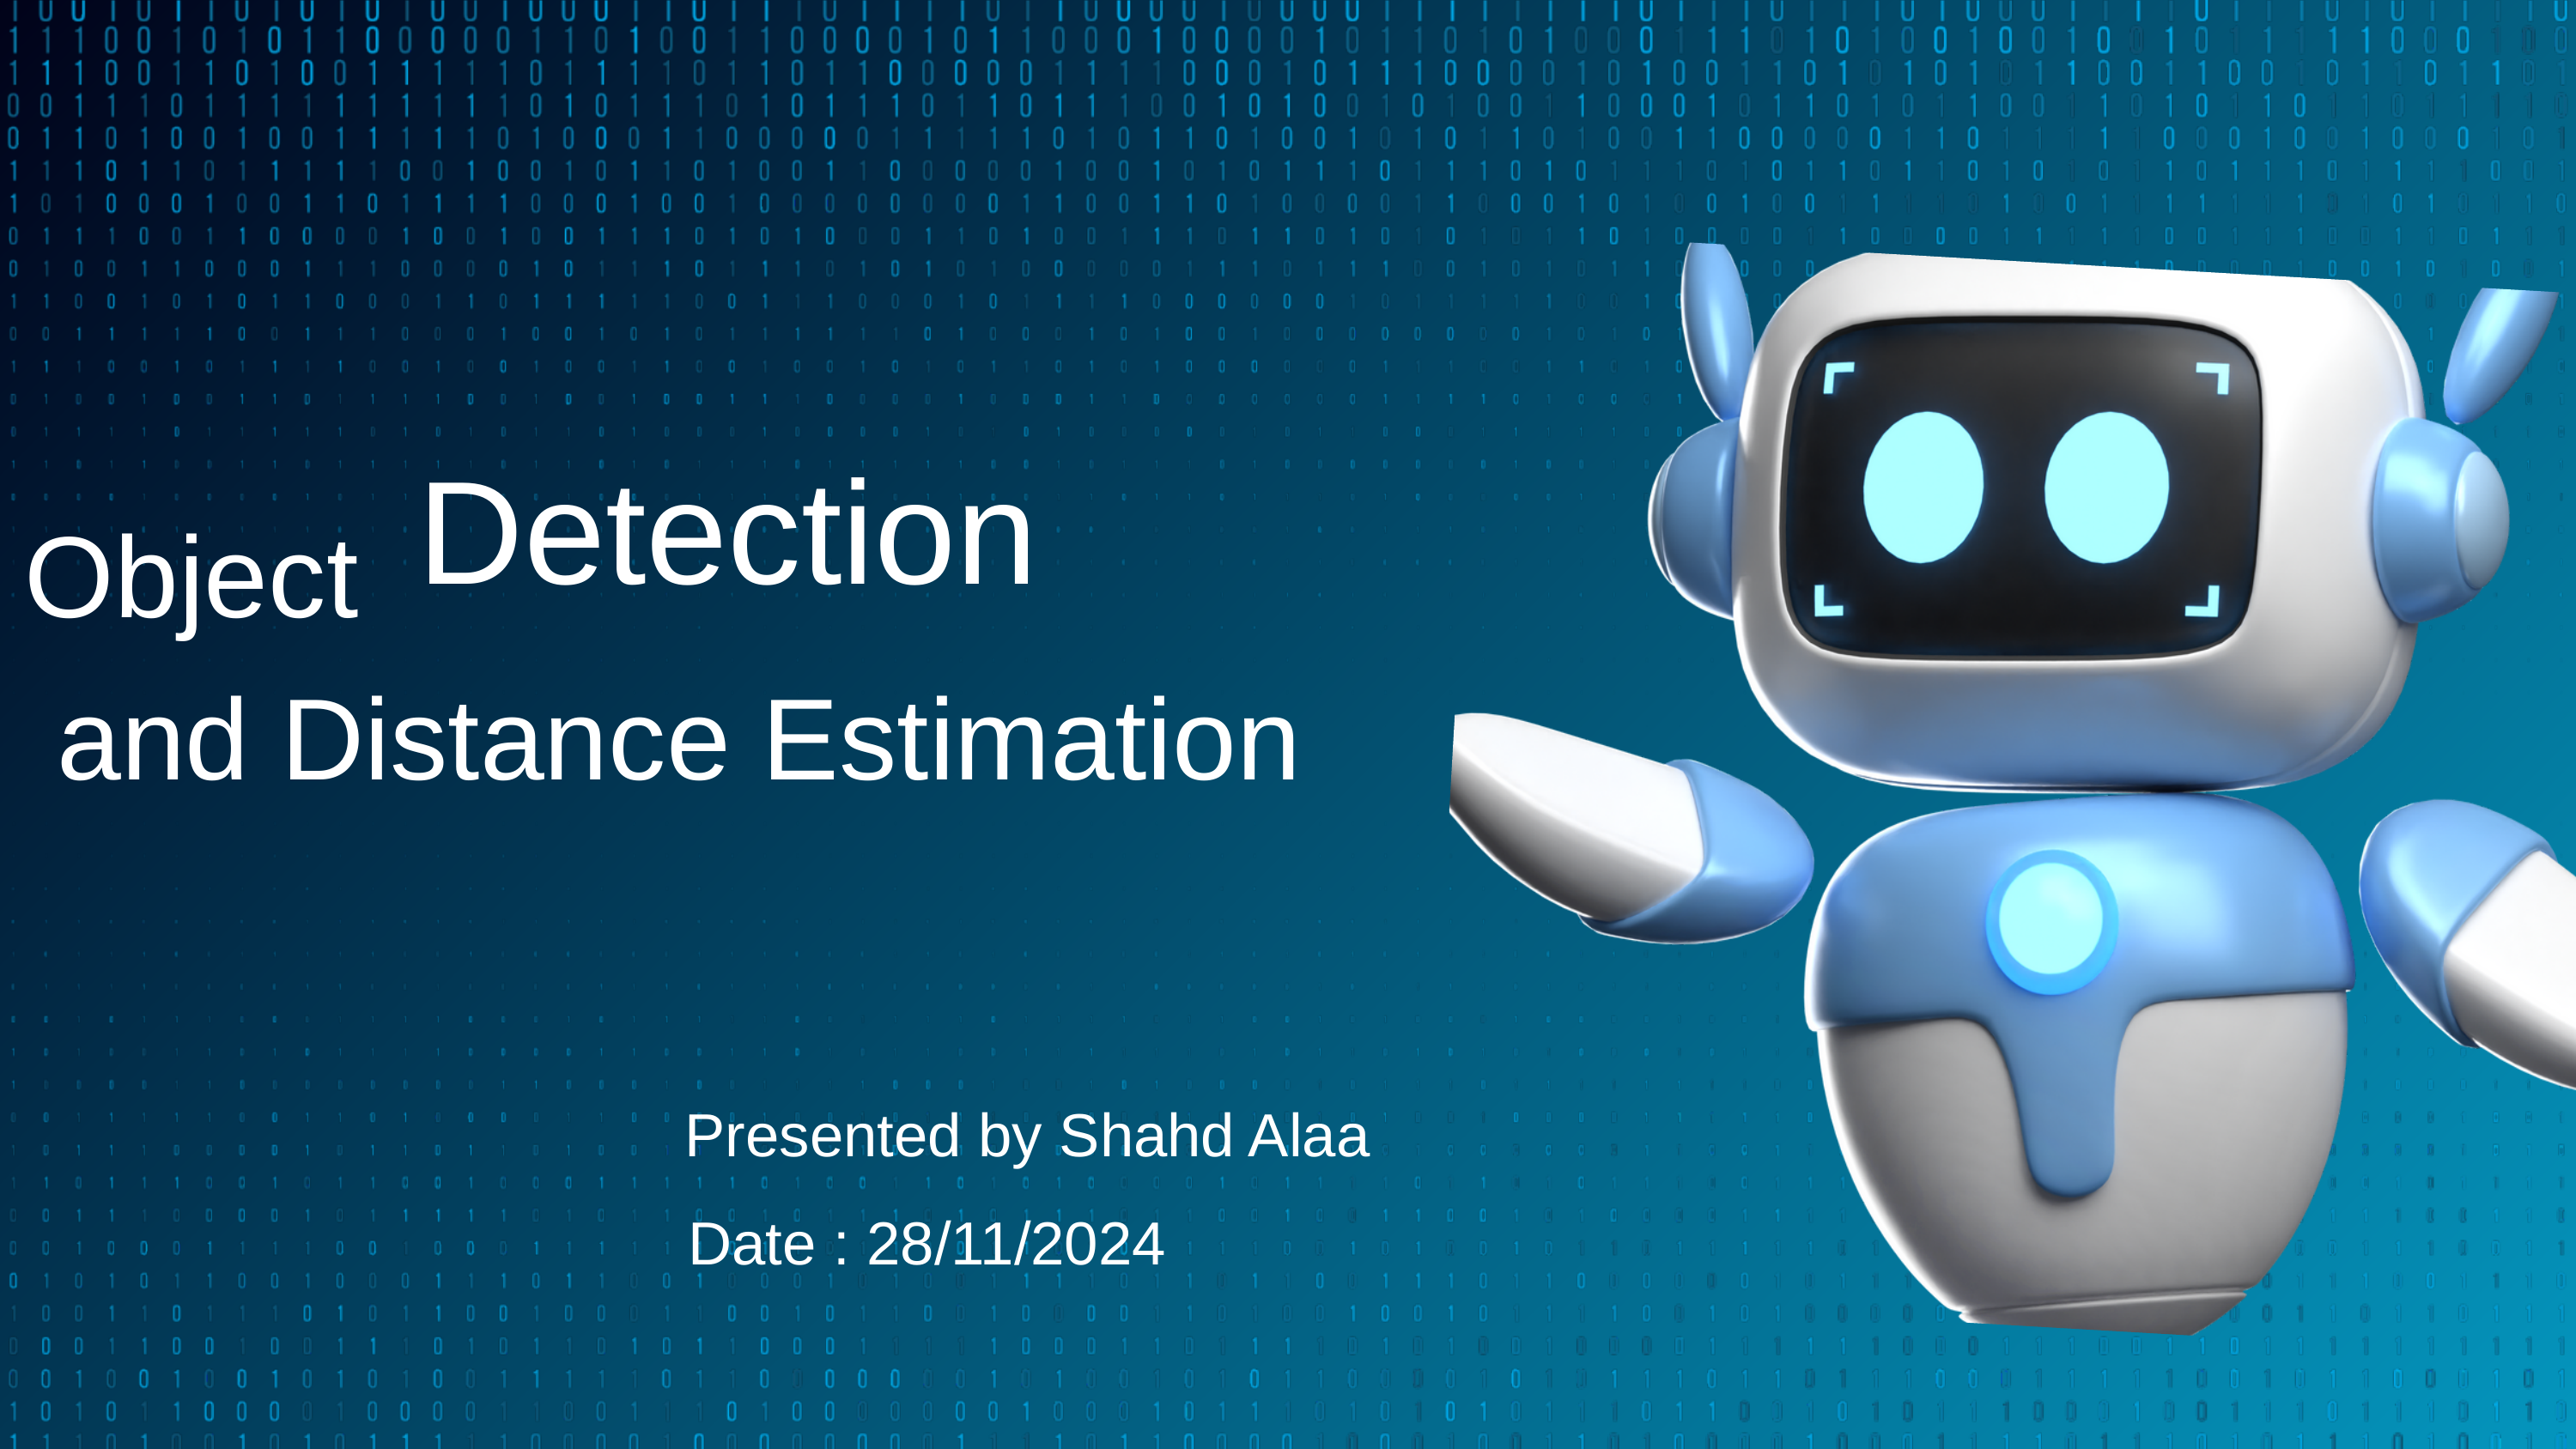

Detection
Object                                 and Distance Estimation
Presented by Shahd Alaa
Date : 28/11/2024